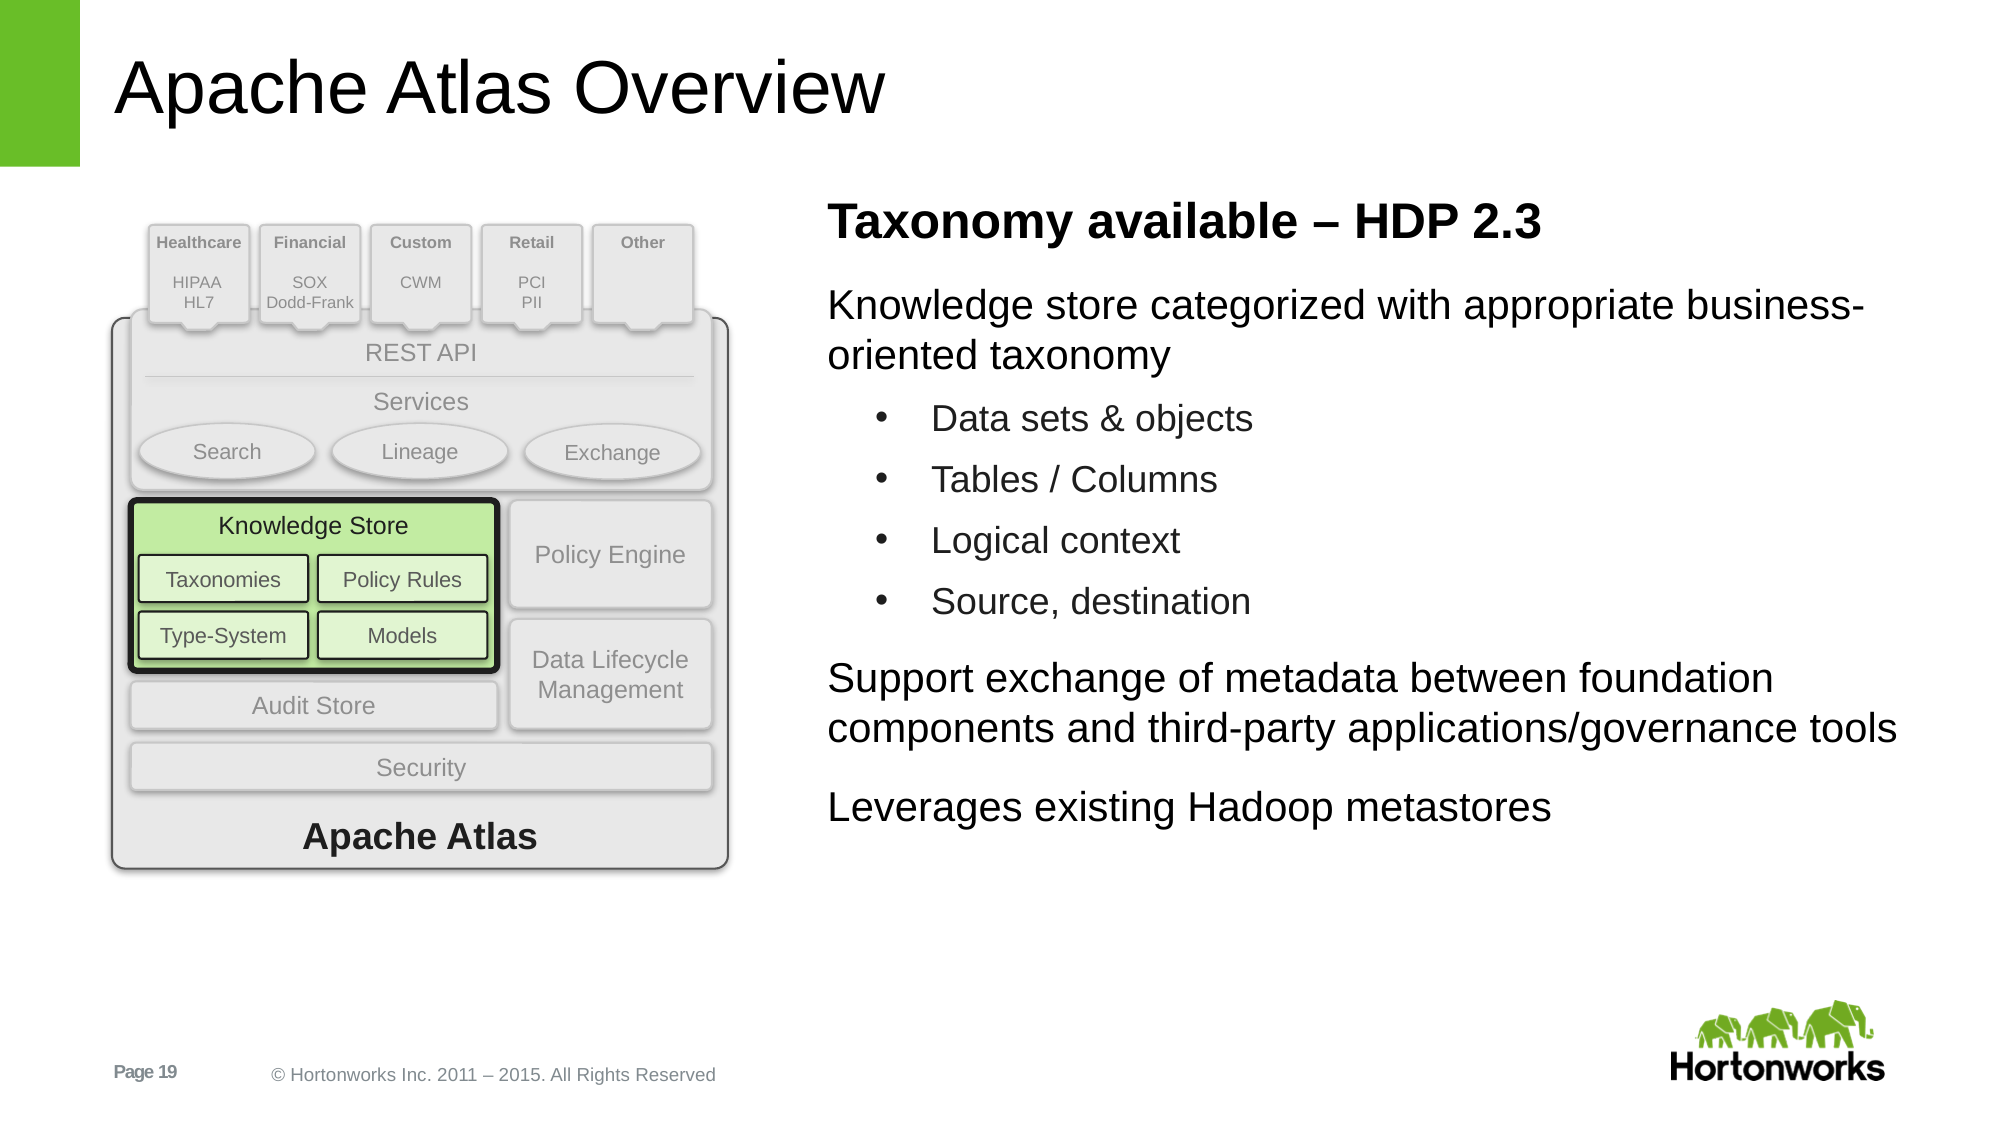

# Apache Atlas Overview
Taxonomy available – HDP 2.3
Knowledge store categorized with appropriate business-oriented taxonomy
Data sets & objects
Tables / Columns
Logical context
Source, destination
Support exchange of metadata between foundation components and third-party applications/governance tools
Leverages existing Hadoop metastores

Healthcare

HIPAA
HL7

Financial

SOX
Dodd-Frank

Custom

CWM

Retail

PCI
PII

Other

REST API
Services
Apache Atlas
Search
Lineage
Exchange
Policy Engine
Knowledge Store
Taxonomies
Policy Rules
Type-System
Models
Data Lifecycle Management
Audit Store
Security